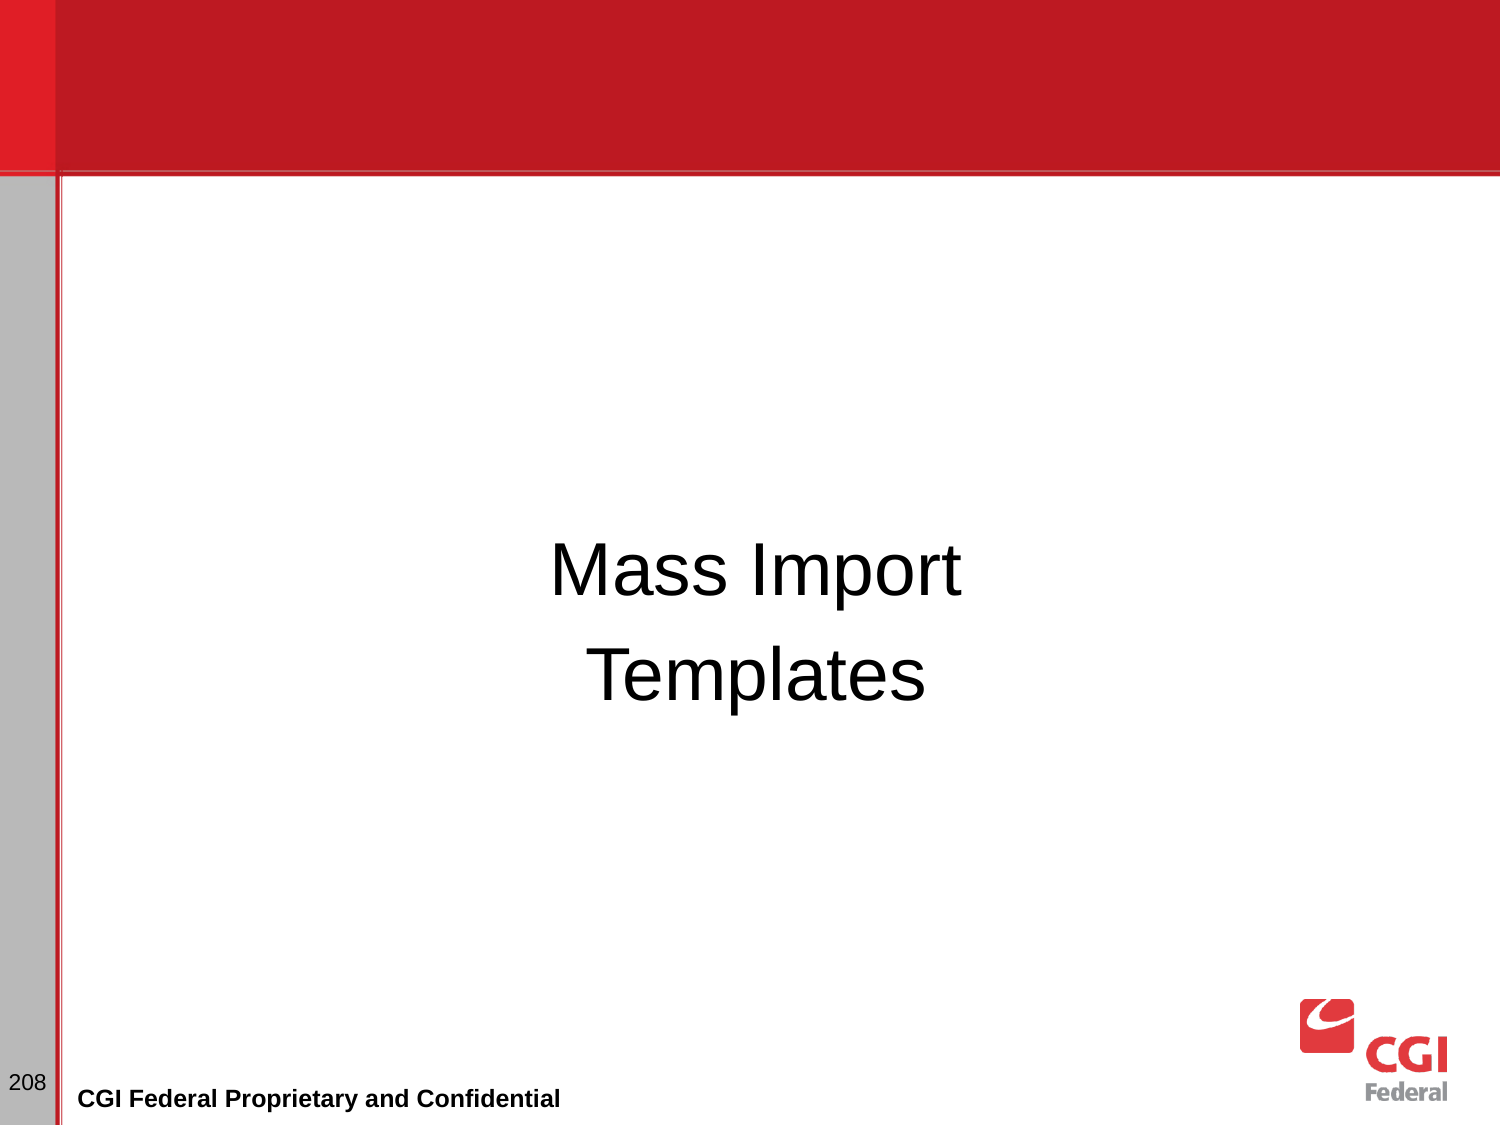

Mass Import
Templates
# Dunning
208
CGI Federal Proprietary and Confidential